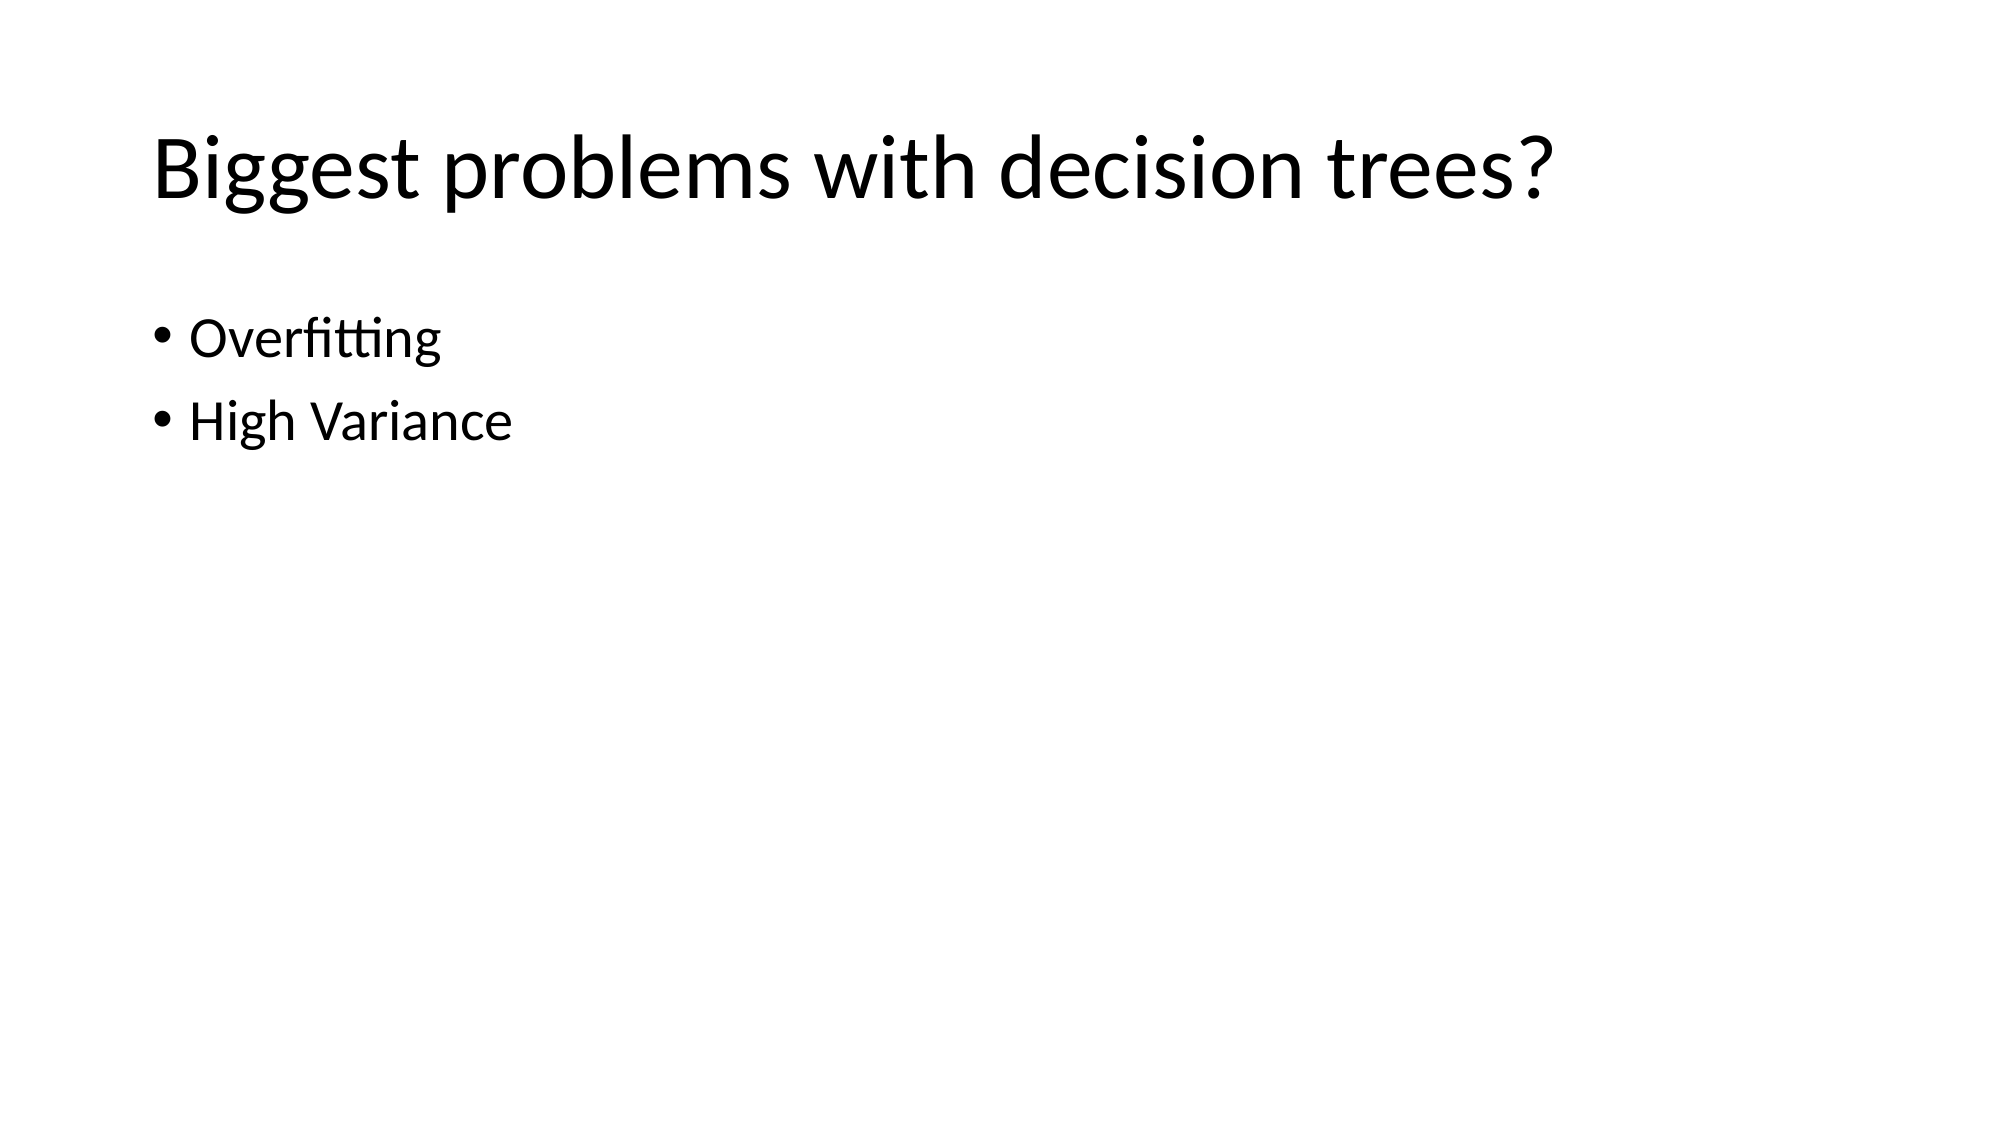

# Biggest problems with decision trees?
Overfitting
High Variance